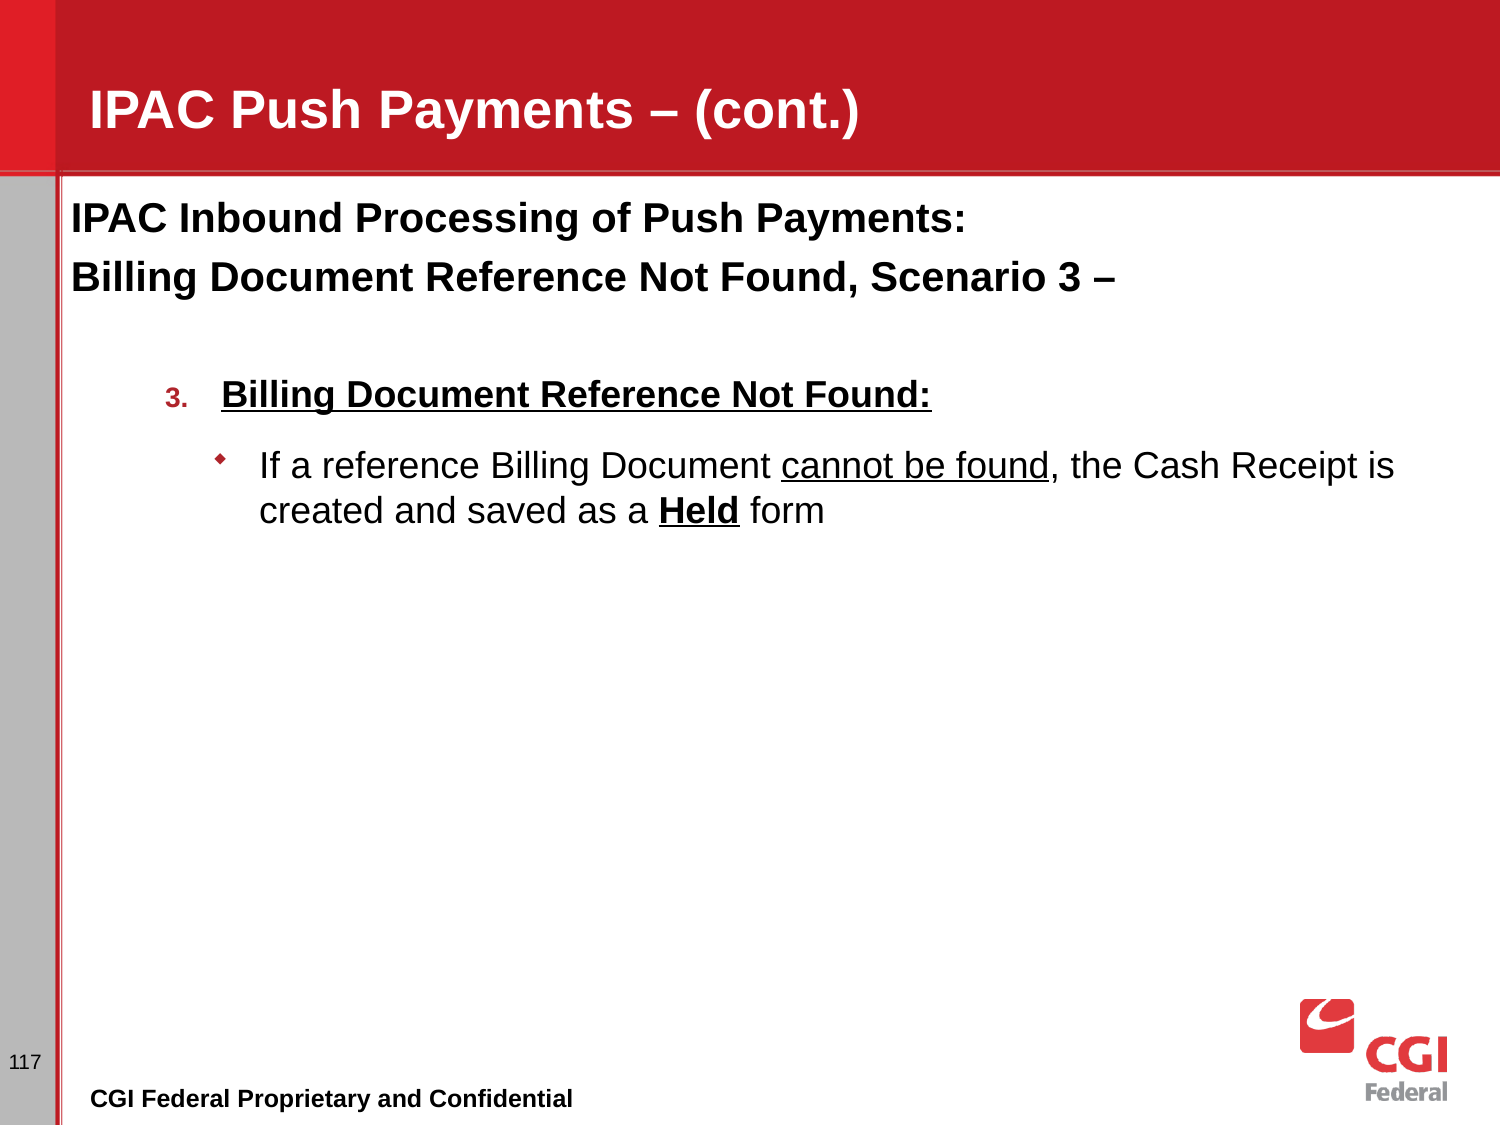

# IPAC Push Payments – (cont.)
IPAC Inbound Processing of Push Payments:
Billing Document Reference Not Found, Scenario 3 –

Billing Document Reference Not Found:
If a reference Billing Document cannot be found, the Cash Receipt is created and saved as a Held form

117
CGI Federal Proprietary and Confidential